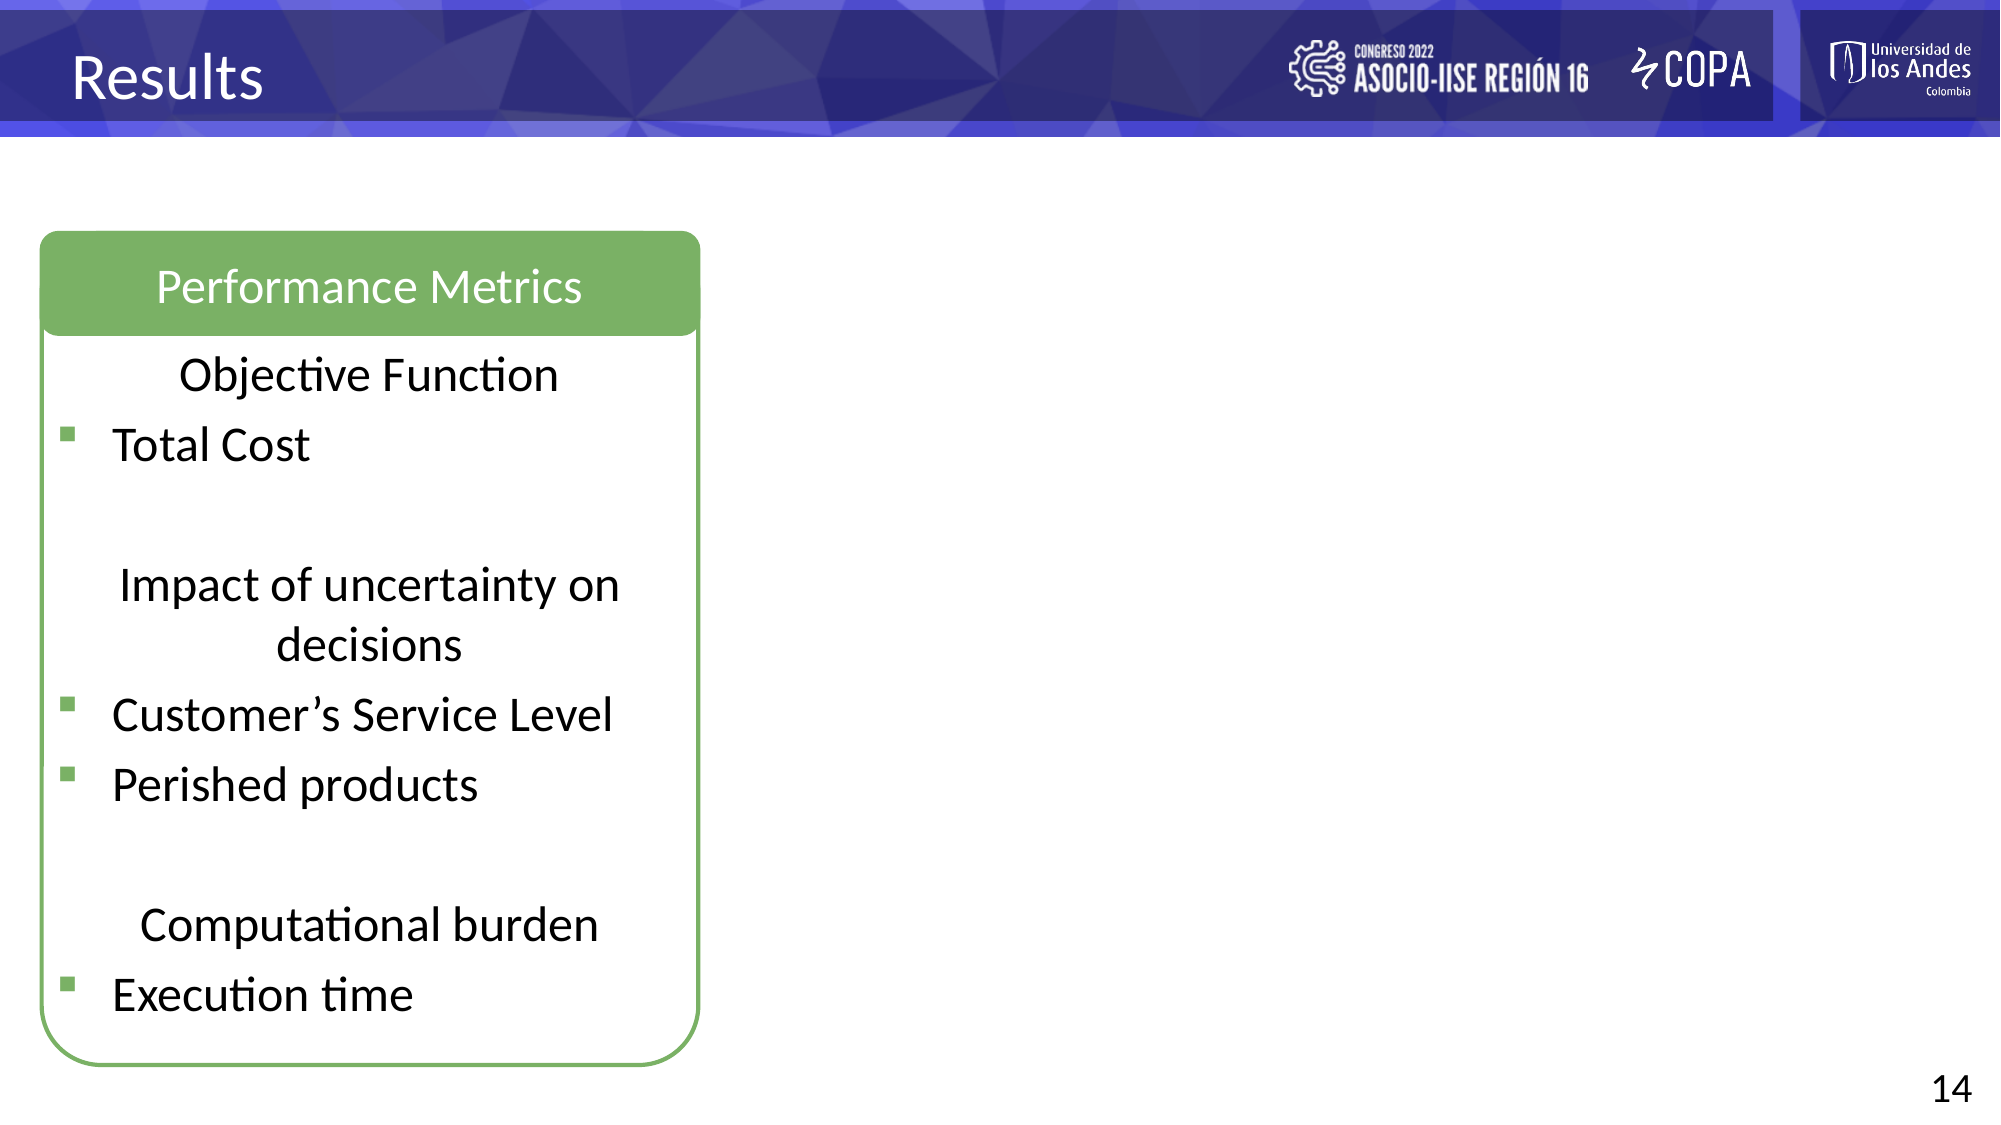

Results

Performance Metrics
Objective Function
Total Cost

Impact of uncertainty on decisions
Customer’s Service Level
Perished products

Computational burden
Execution time

14